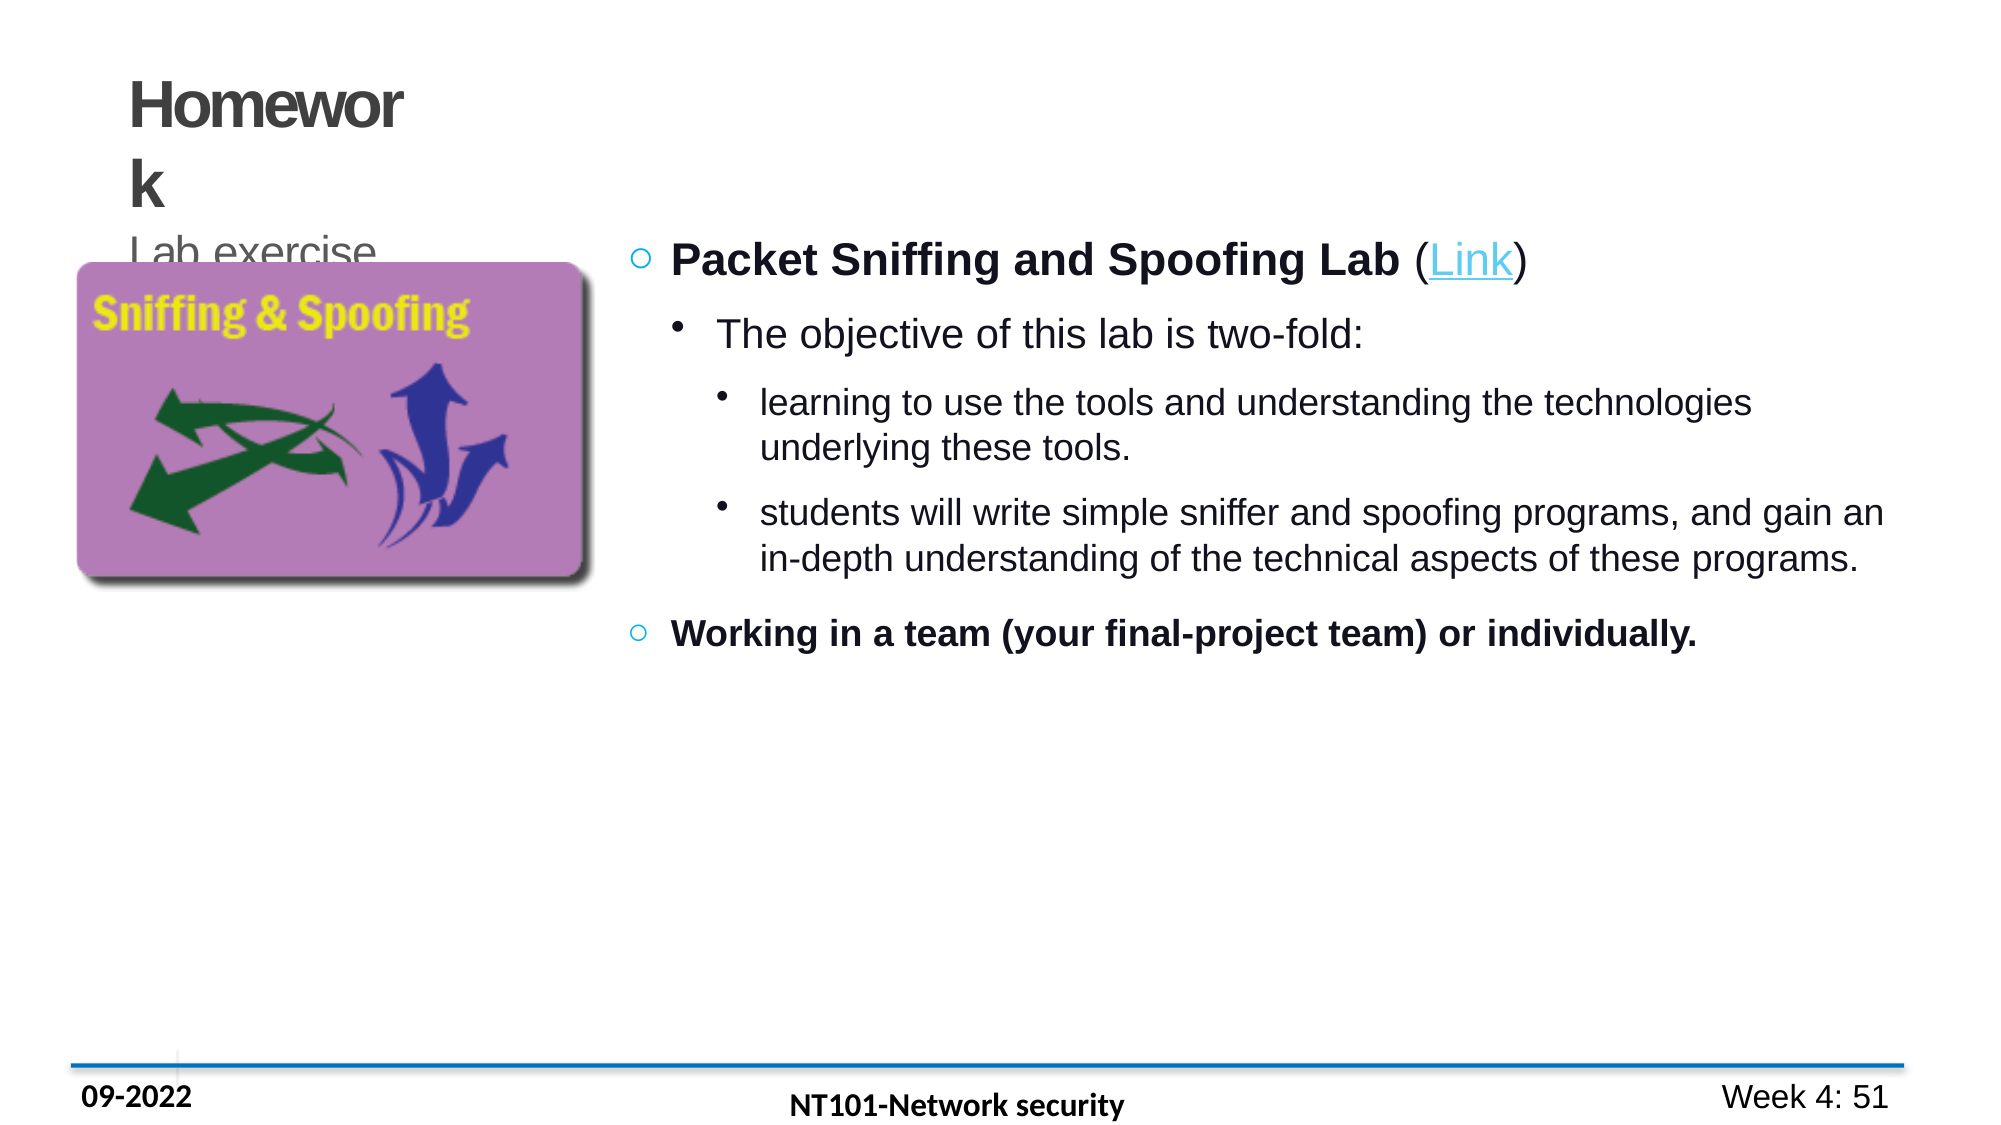

# Homework
Lab exercise
Packet Sniffing and Spoofing Lab (Link)
The objective of this lab is two-fold:
learning to use the tools and understanding the technologies  underlying these tools.
students will write simple sniffer and spoofing programs, and gain an  in-depth understanding of the technical aspects of these programs.
Working in a team (your final-project team) or individually.